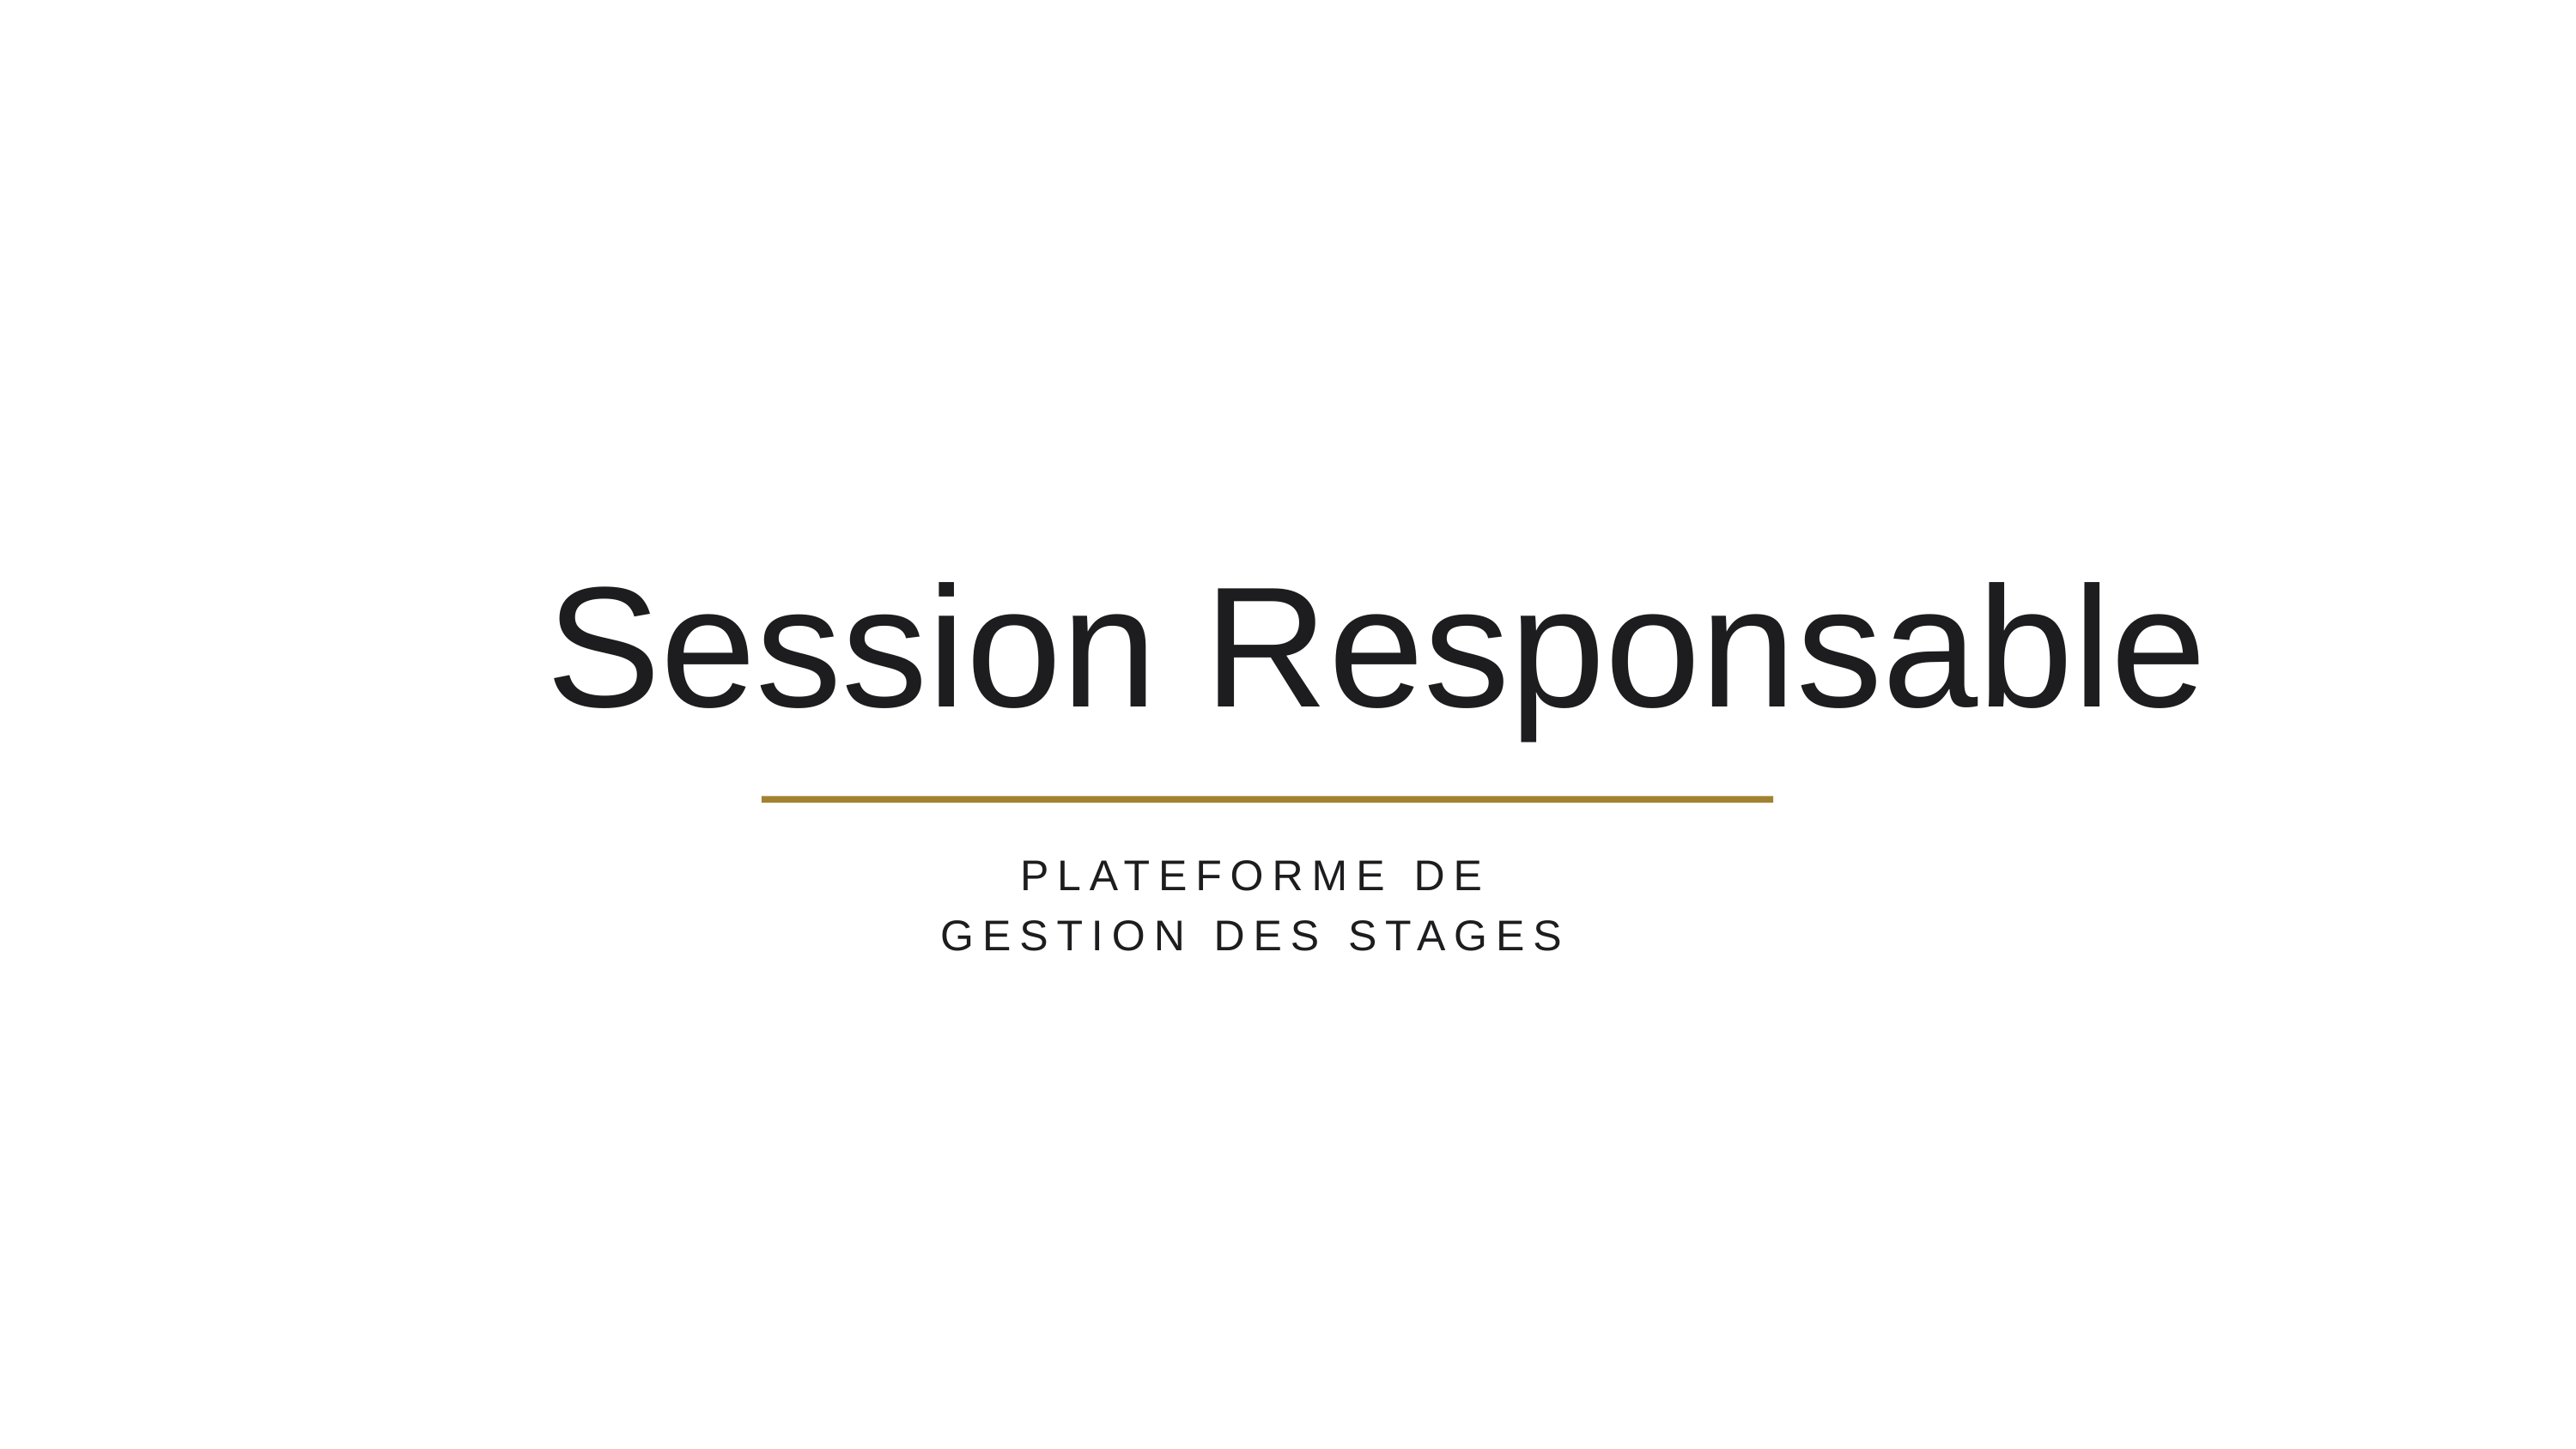

Session Responsable

PLATEFORME DE
GESTION DES STAGES